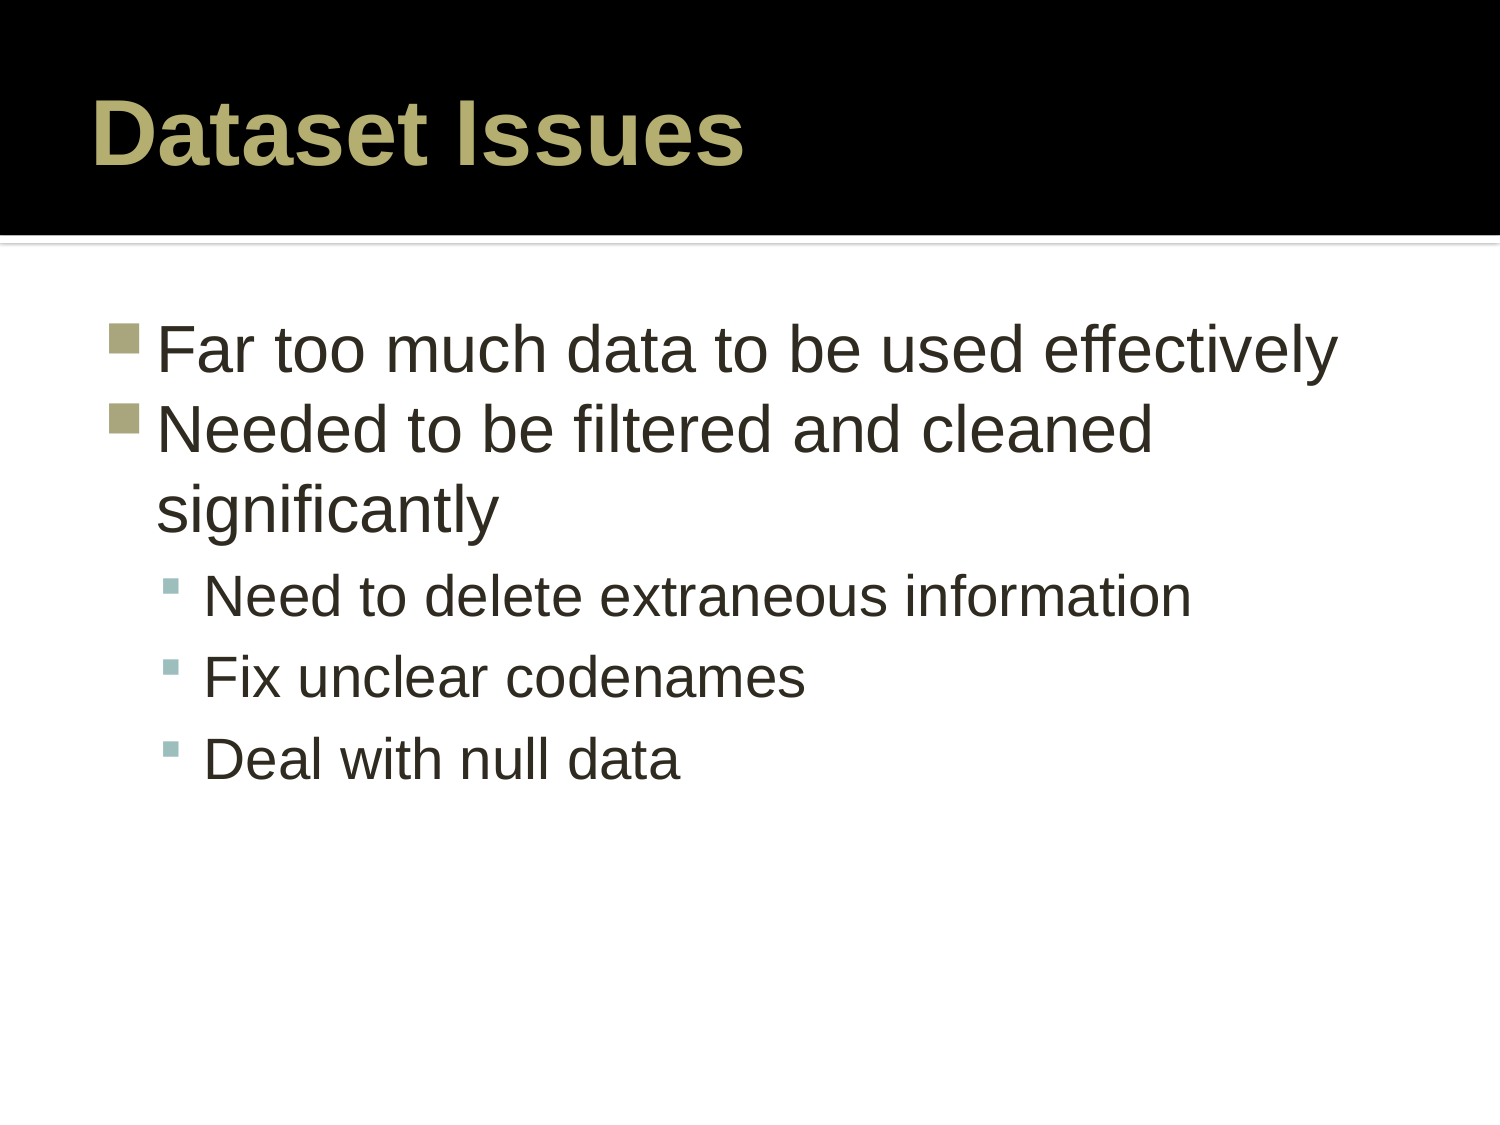

# Dataset Issues
Far too much data to be used effectively
Needed to be filtered and cleaned significantly
Need to delete extraneous information
Fix unclear codenames
Deal with null data